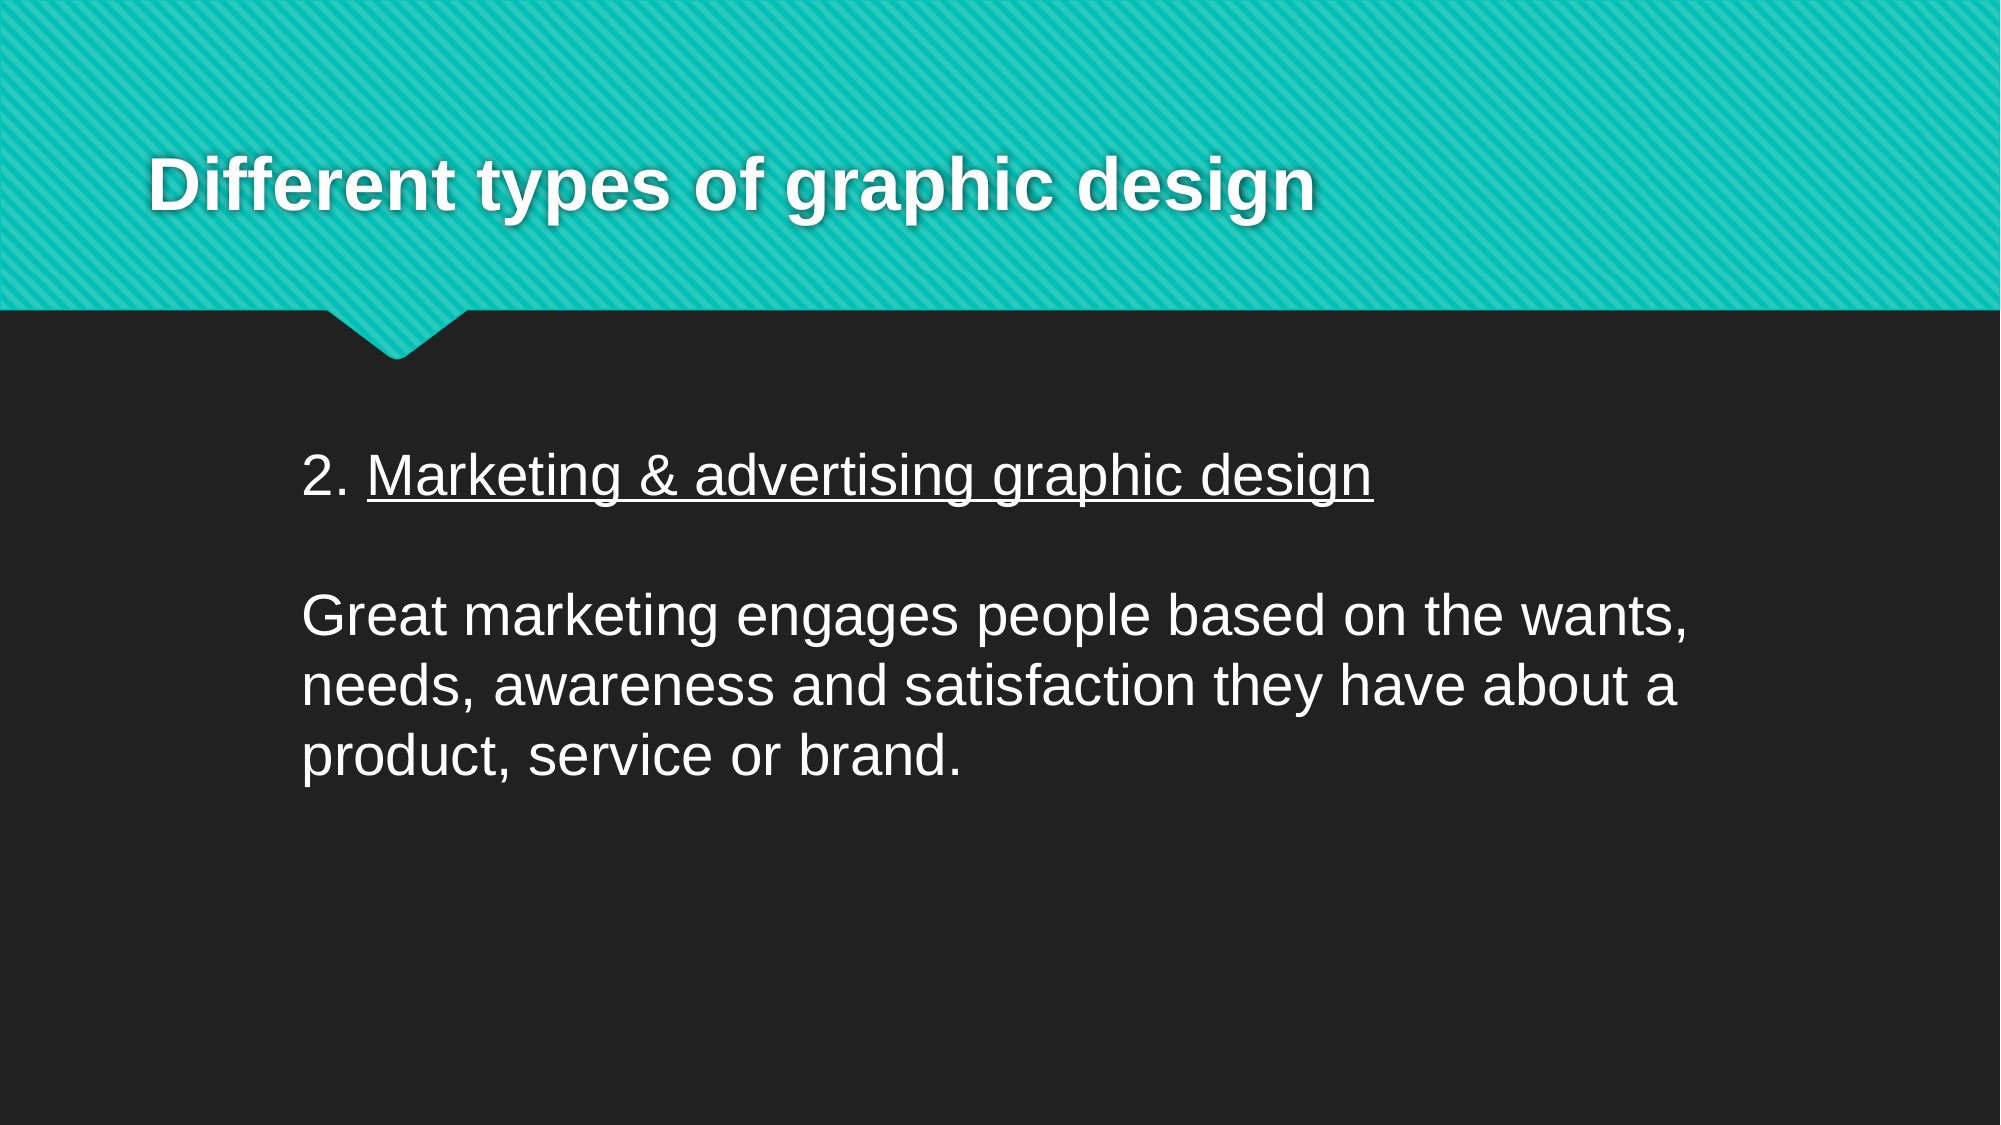

# Different types of graphic design
2. Marketing & advertising graphic design

Great marketing engages people based on the wants, needs, awareness and satisfaction they have about a product, service or brand.